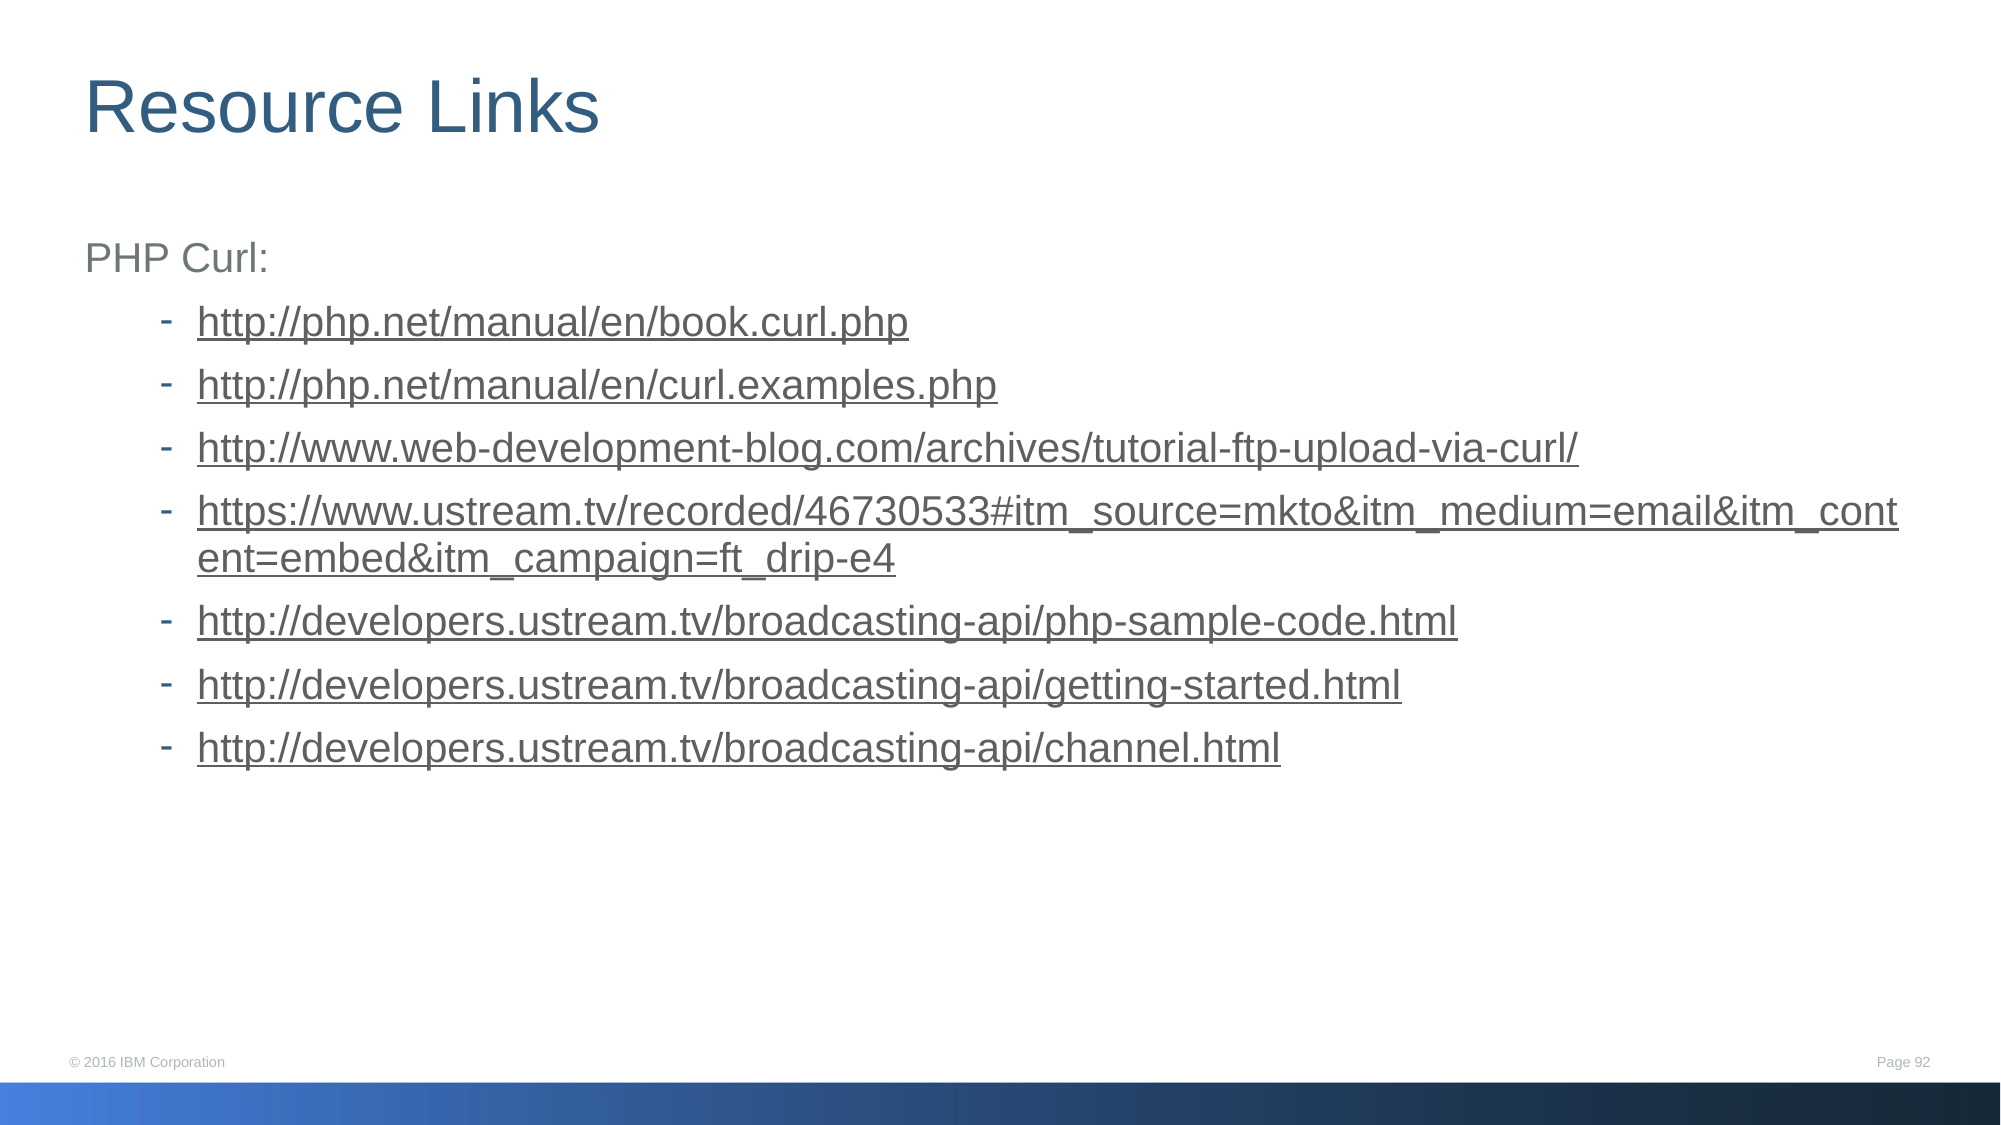

# Resource Links
PHP Curl:
http://php.net/manual/en/book.curl.php
http://php.net/manual/en/curl.examples.php
http://www.web-development-blog.com/archives/tutorial-ftp-upload-via-curl/
https://www.ustream.tv/recorded/46730533#itm_source=mkto&itm_medium=email&itm_content=embed&itm_campaign=ft_drip-e4
http://developers.ustream.tv/broadcasting-api/php-sample-code.html
http://developers.ustream.tv/broadcasting-api/getting-started.html
http://developers.ustream.tv/broadcasting-api/channel.html